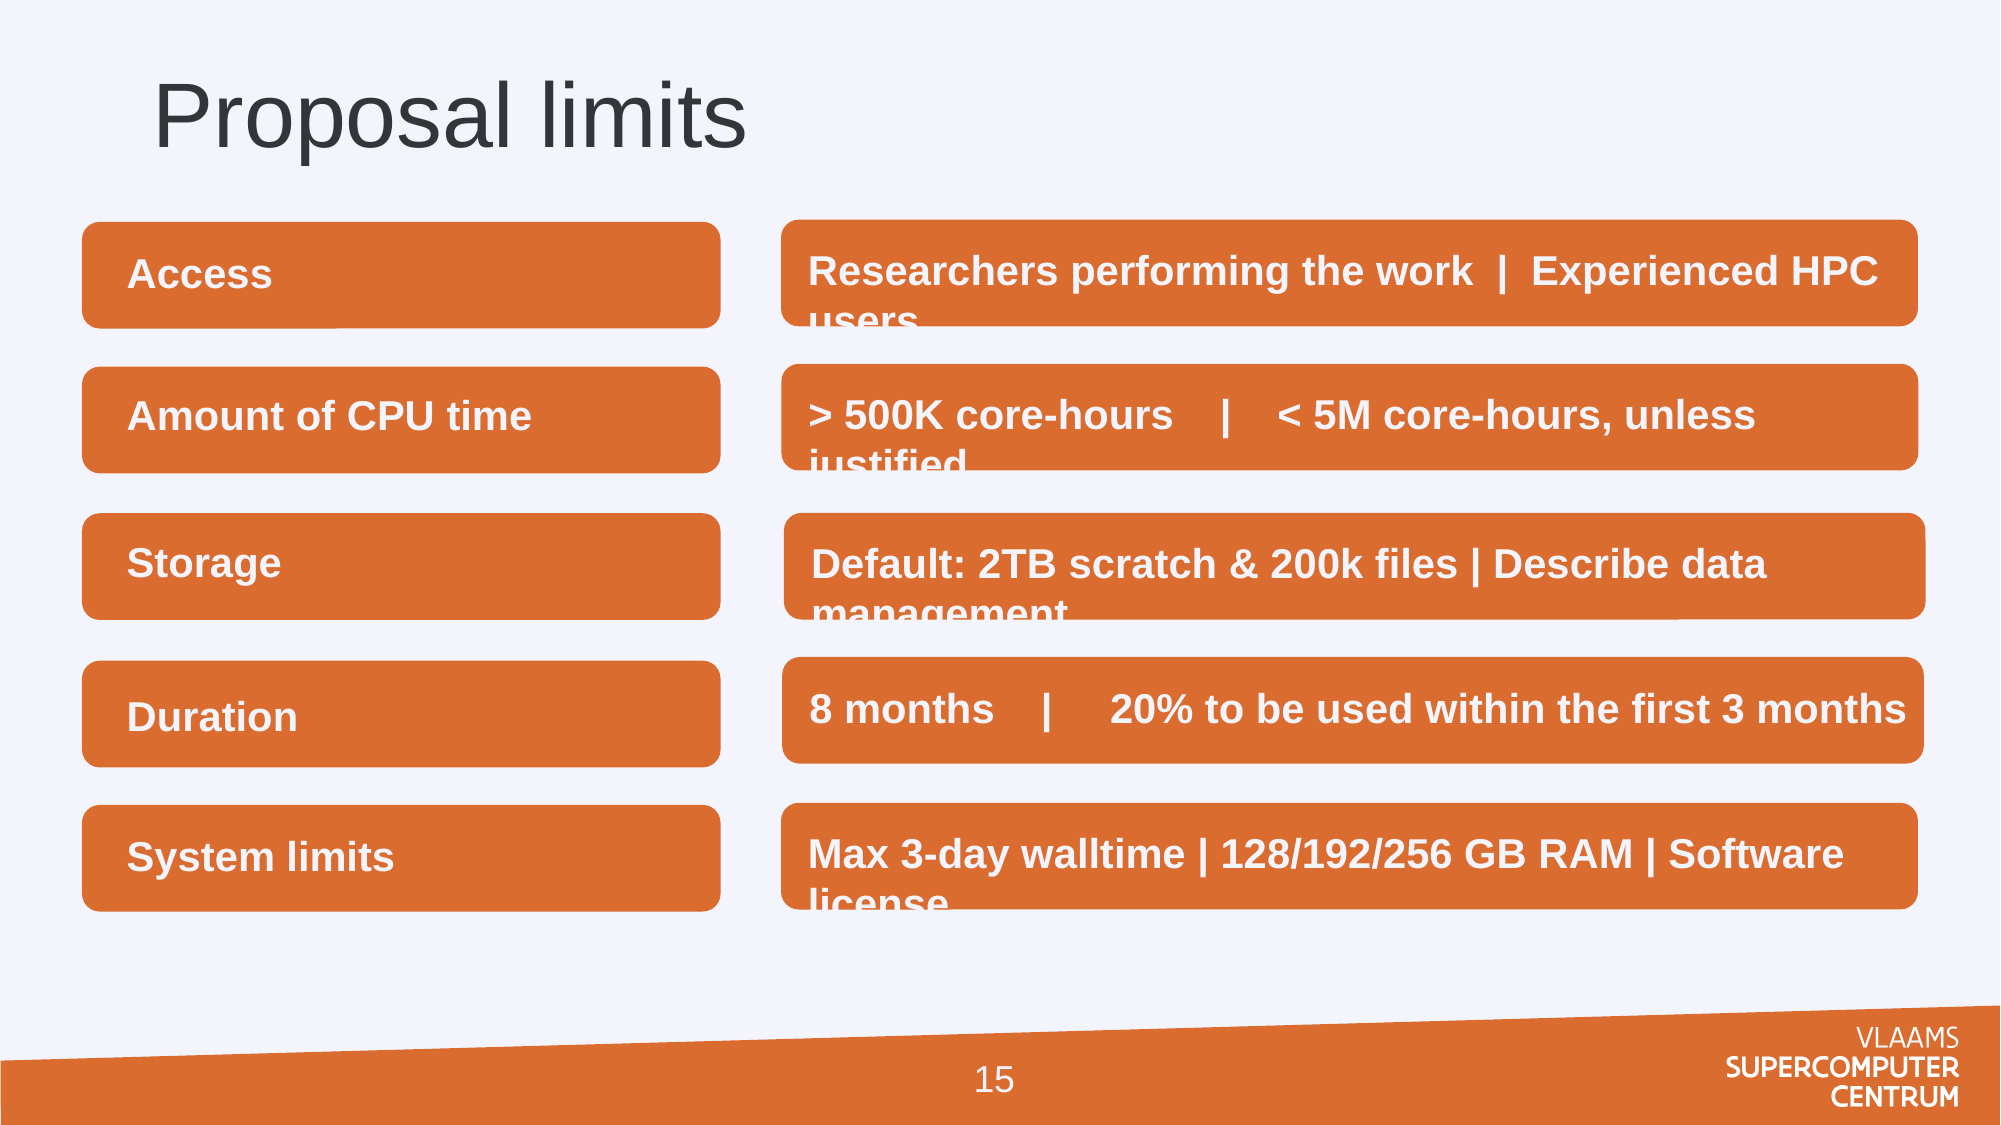

# Proposal limits

Researchers performing the work  |  Experienced HPC users

Access

> 500K core-hours    |    < 5M core-hours, unless justified

Amount of CPU time

Default: 2TB scratch & 200k files | Describe data management

Storage

8 months    |     20% to be used within the first 3 months

Duration

Max 3-day walltime | 128/192/256 GB RAM | Software license

System limits
15